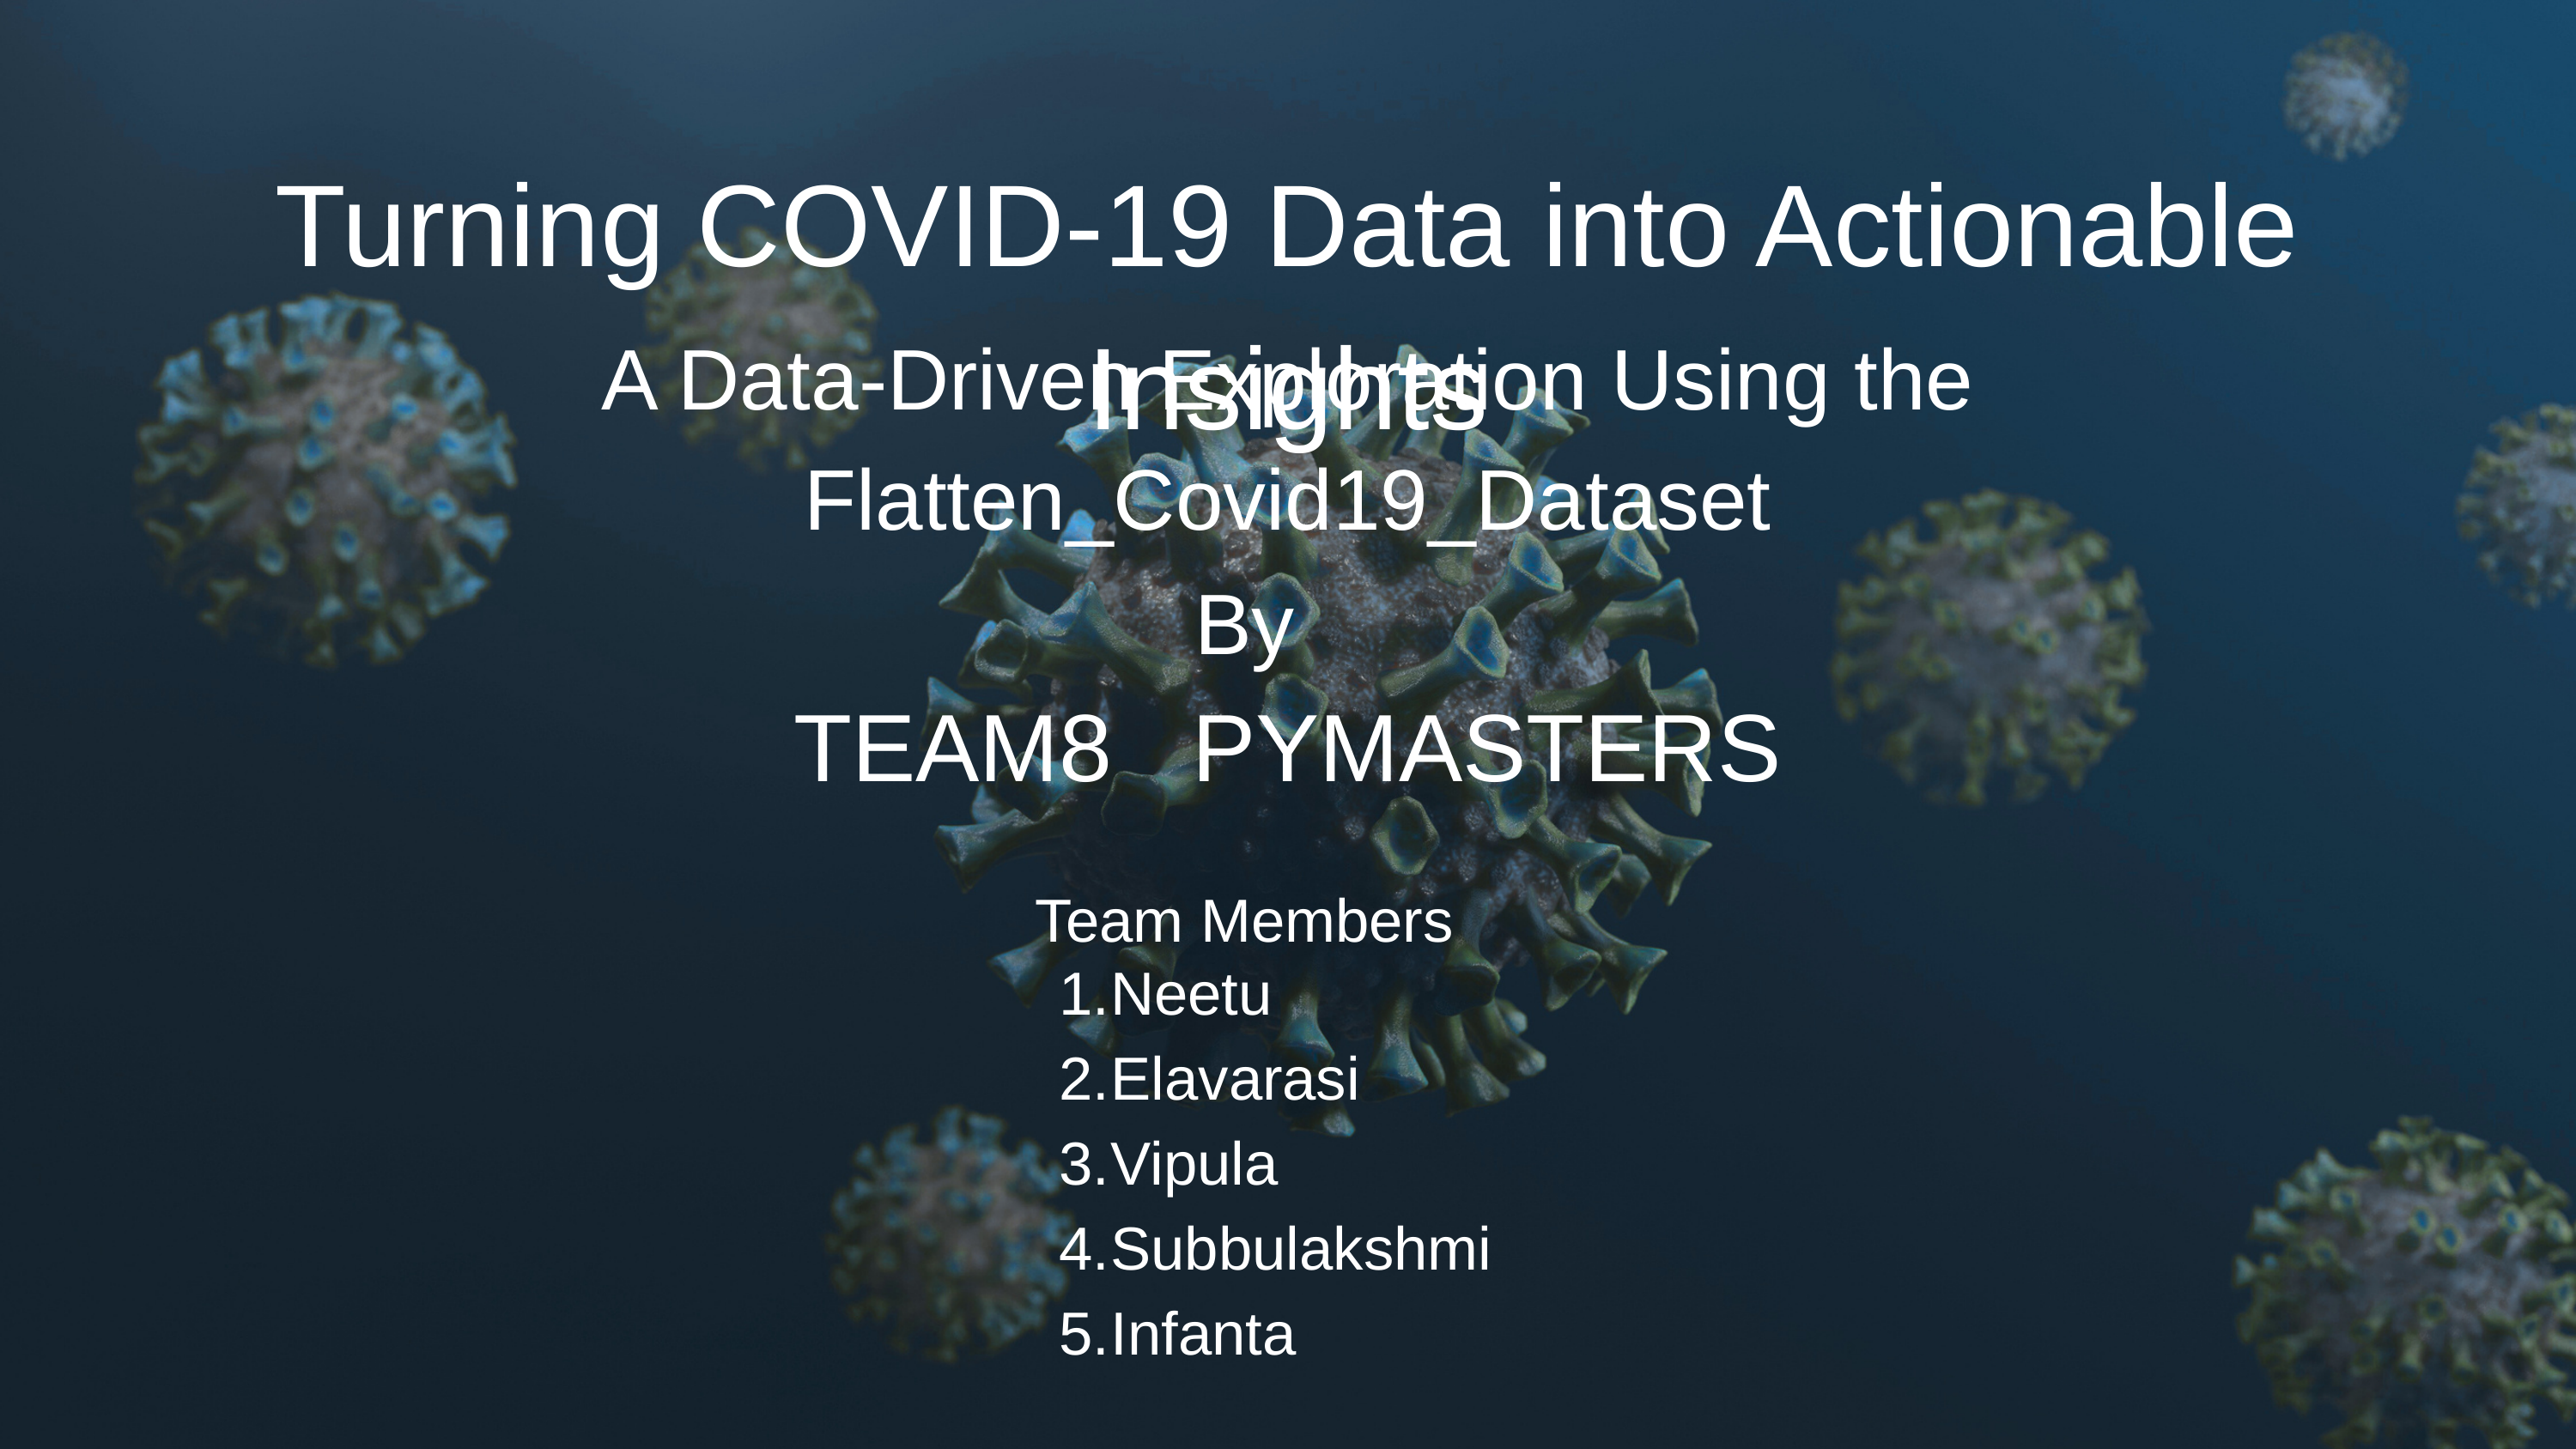

Turning COVID-19 Data into Actionable Insights

A Data-Driven Exploration Using the Flatten_Covid19_Dataset
By
TEAM8   PYMASTERS

Team Members
Neetu
Elavarasi
Vipula
Subbulakshmi
Infanta